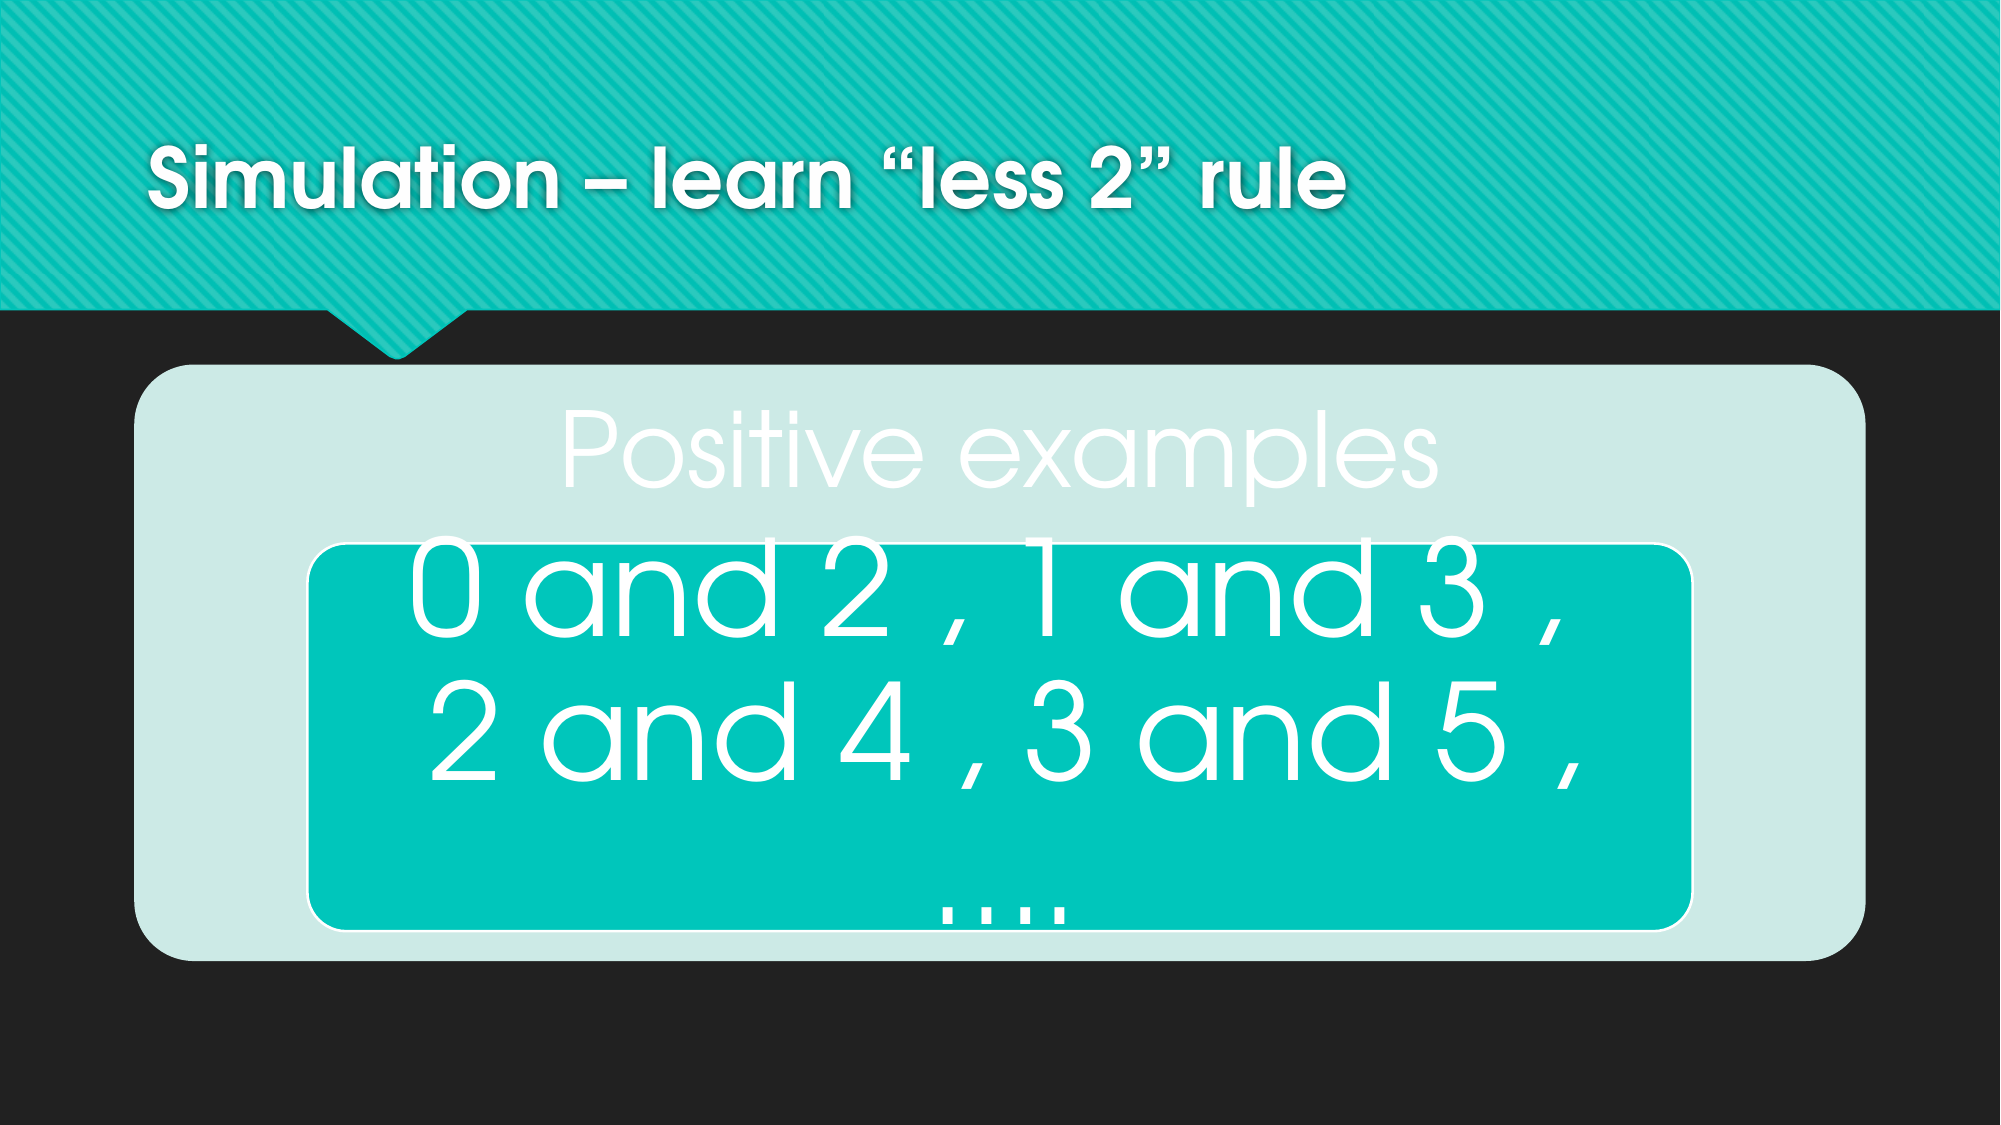

# Simulation – learn “less 2” rule
Positive examples
0 and 2 , 1 and 3 ,  2 and 4 , 3 and 5 , ….